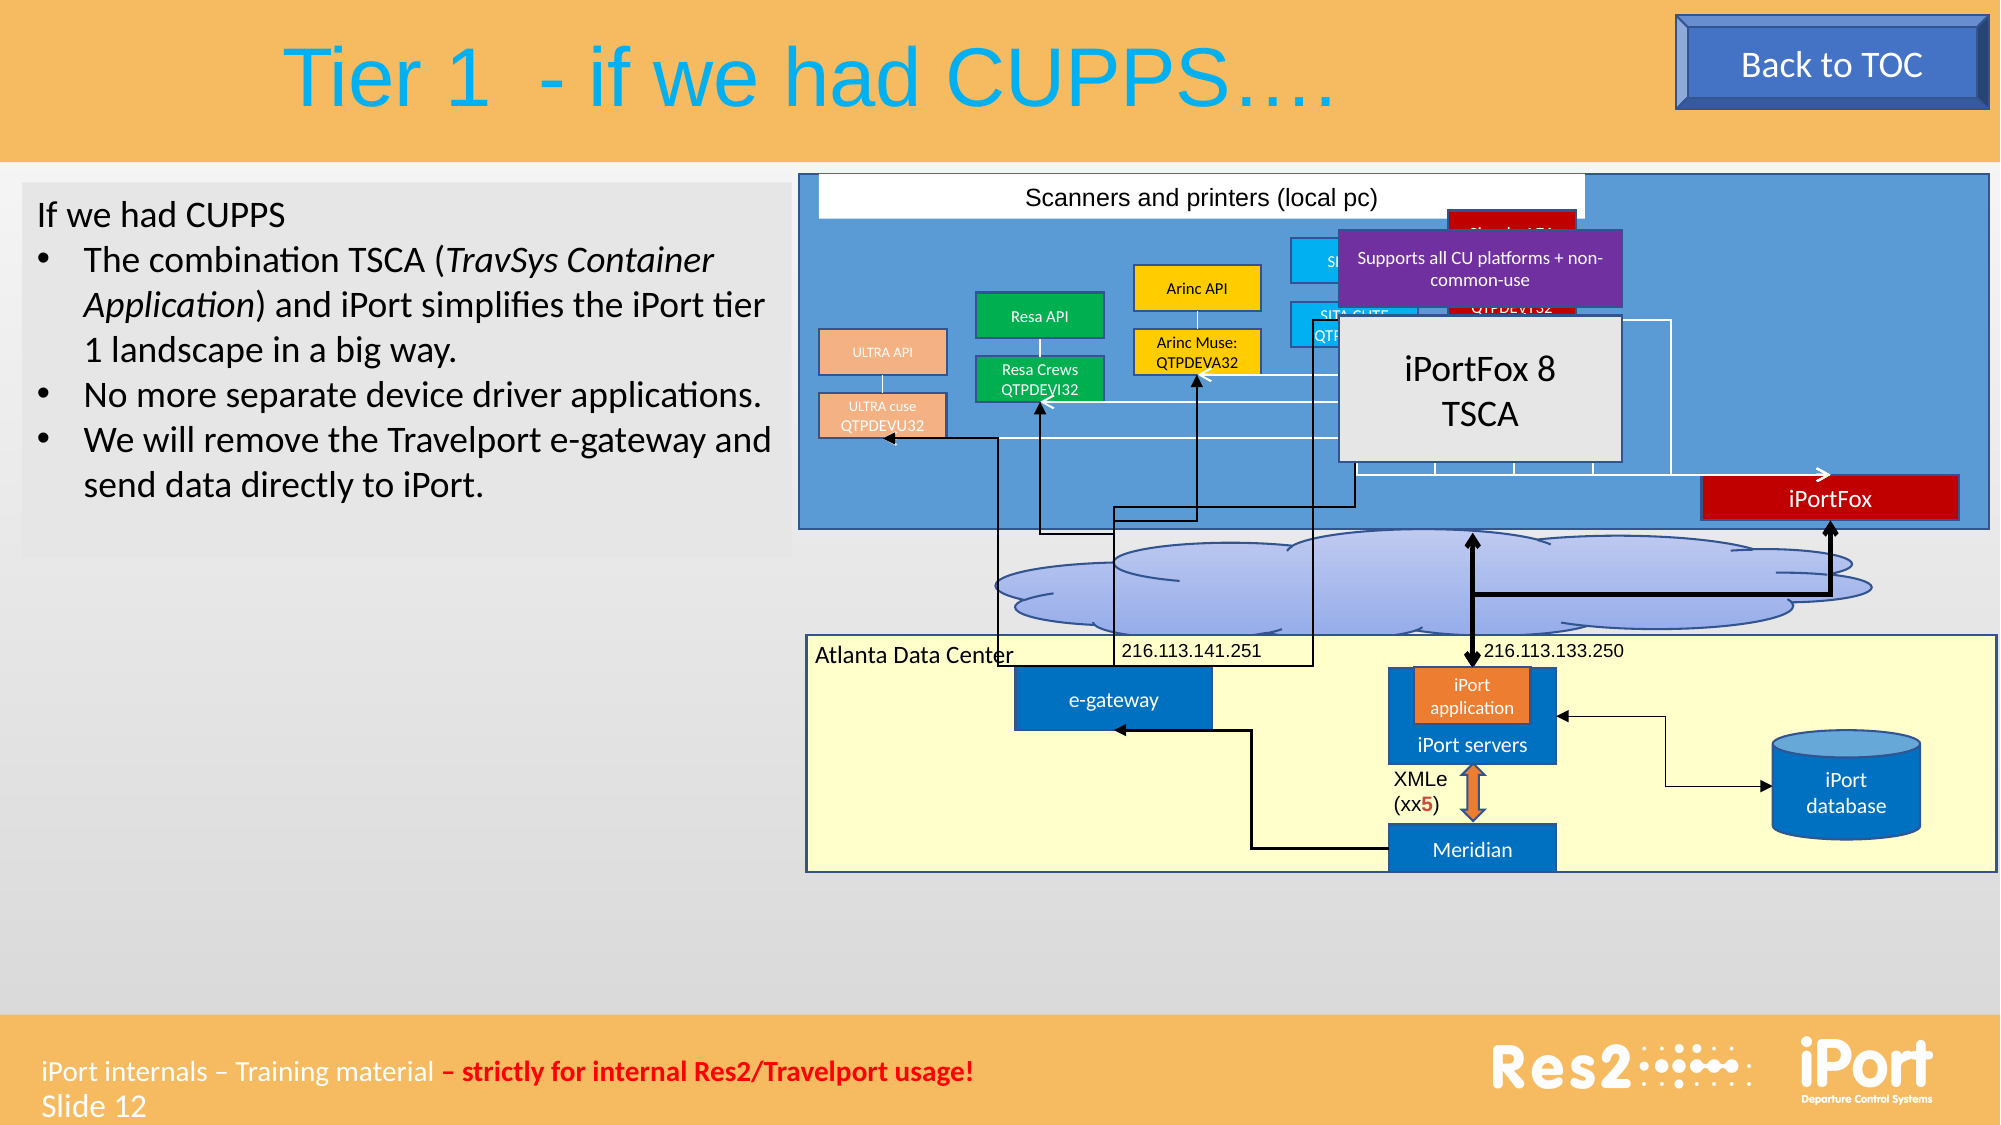

Tier 1  - if we had CUPPS….
Back to TOC

Scanners and printers (local pc)
If we had CUPPS
The combination TSCA (TravSys Container Application) and iPort simplifies the iPort tier 1 landscape in a big way.
No more separate device driver applications.
We will remove the Travelport e-gateway and send data directly to iPort.

Simple AEA
SITA API
Arinc API
Non-CU:
QTPDEVT32
Resa API
SITA CUTE
QTPDEVS32
ULTRA API
Arinc Muse:
QTPDEVA32
Resa Crews
QTPDEVI32
ULTRA cuse
QTPDEVU32
e-gateway
216.113.141.251
Supports all CU platforms + non-common-use
iPortFox 8
TSCA
iPortFox

Atlanta Data Center
216.113.133.250

iPort application
iPort servers
iPort
database
XMLe
(xx5)

Meridian